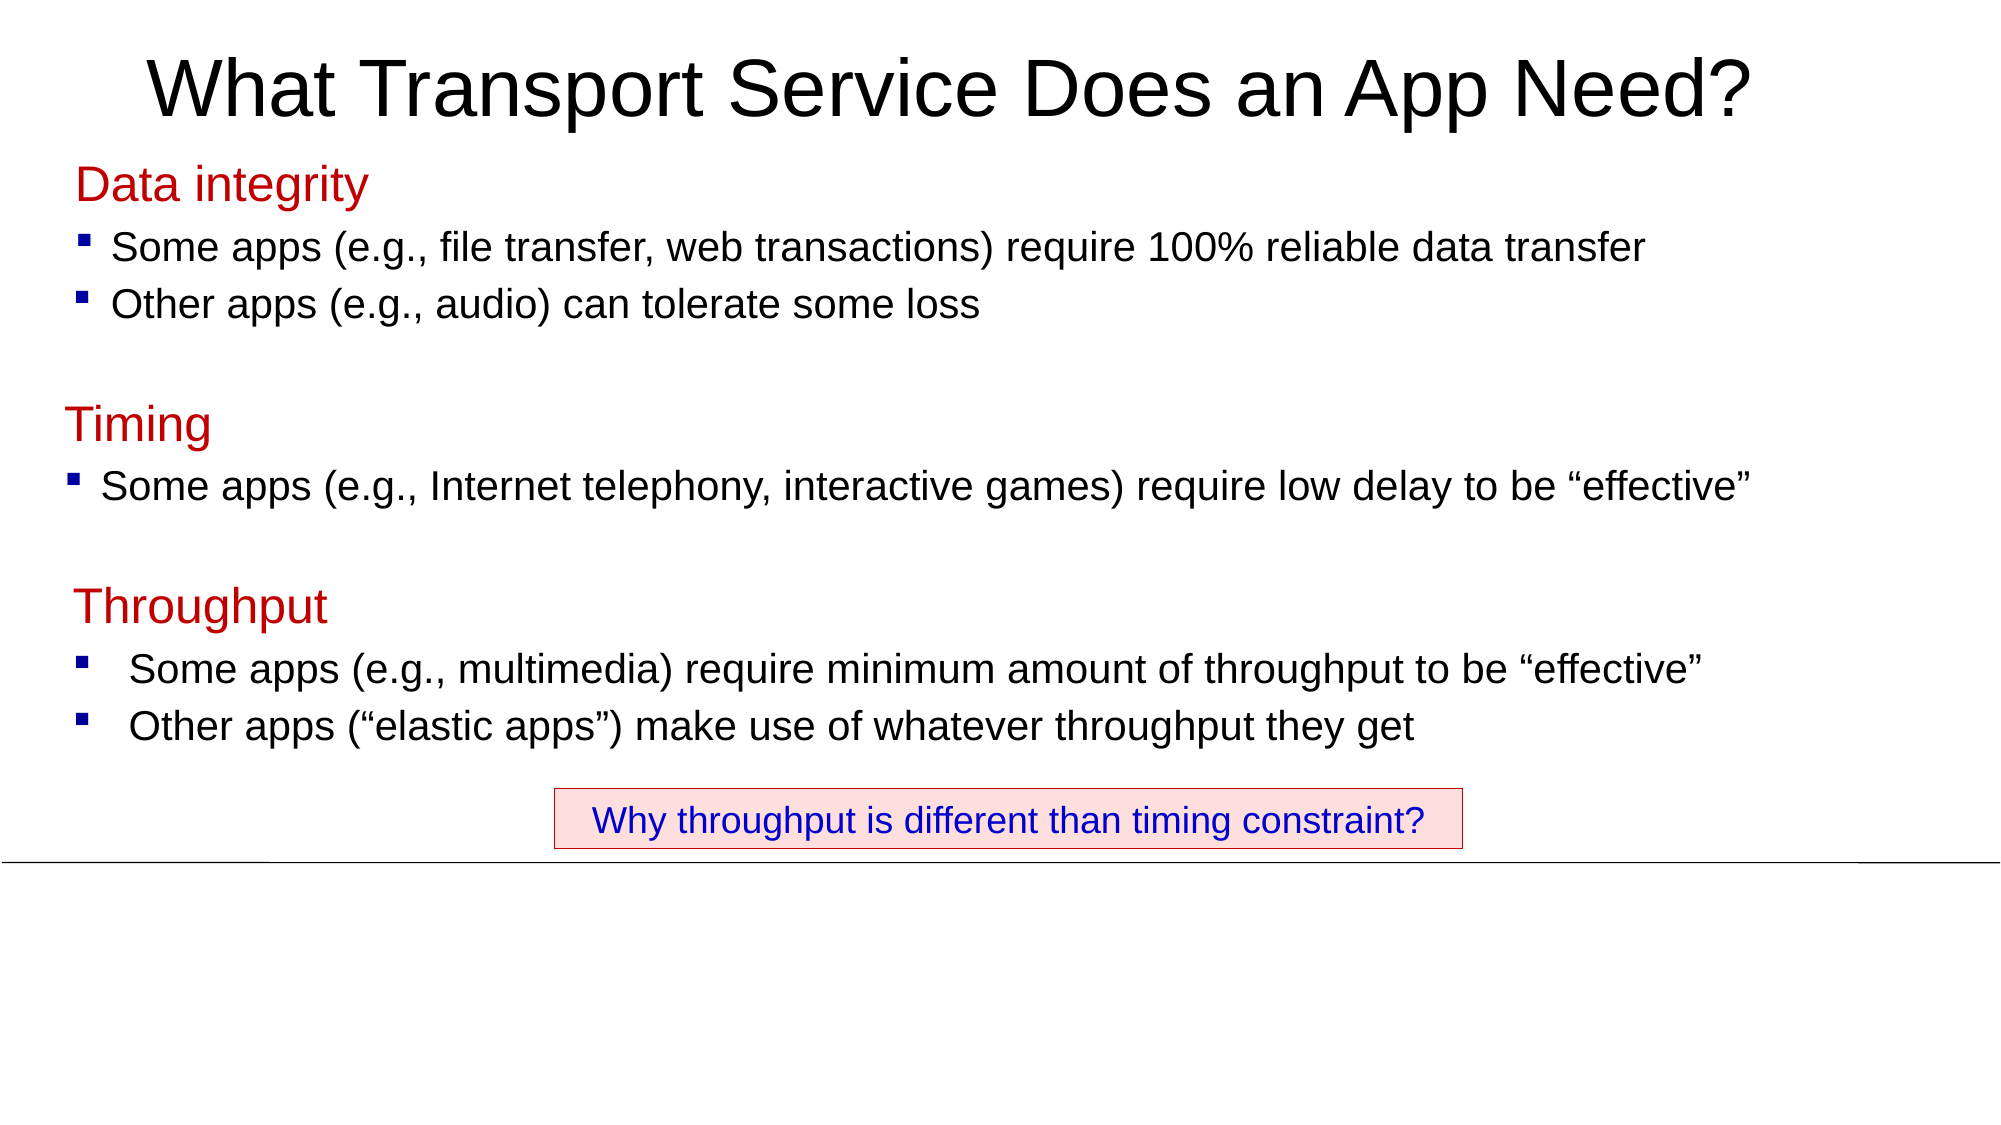

# What Transport Service Does an App Need?
Data integrity
Some apps (e.g., file transfer, web transactions) require 100% reliable data transfer
Other apps (e.g., audio) can tolerate some loss

Timing
Some apps (e.g., Internet telephony, interactive games) require low delay to be “effective”
Throughput
Some apps (e.g., multimedia) require minimum amount of throughput to be “effective”
Other apps (“elastic apps”) make use of whatever throughput they get
Why throughput is different than timing constraint?